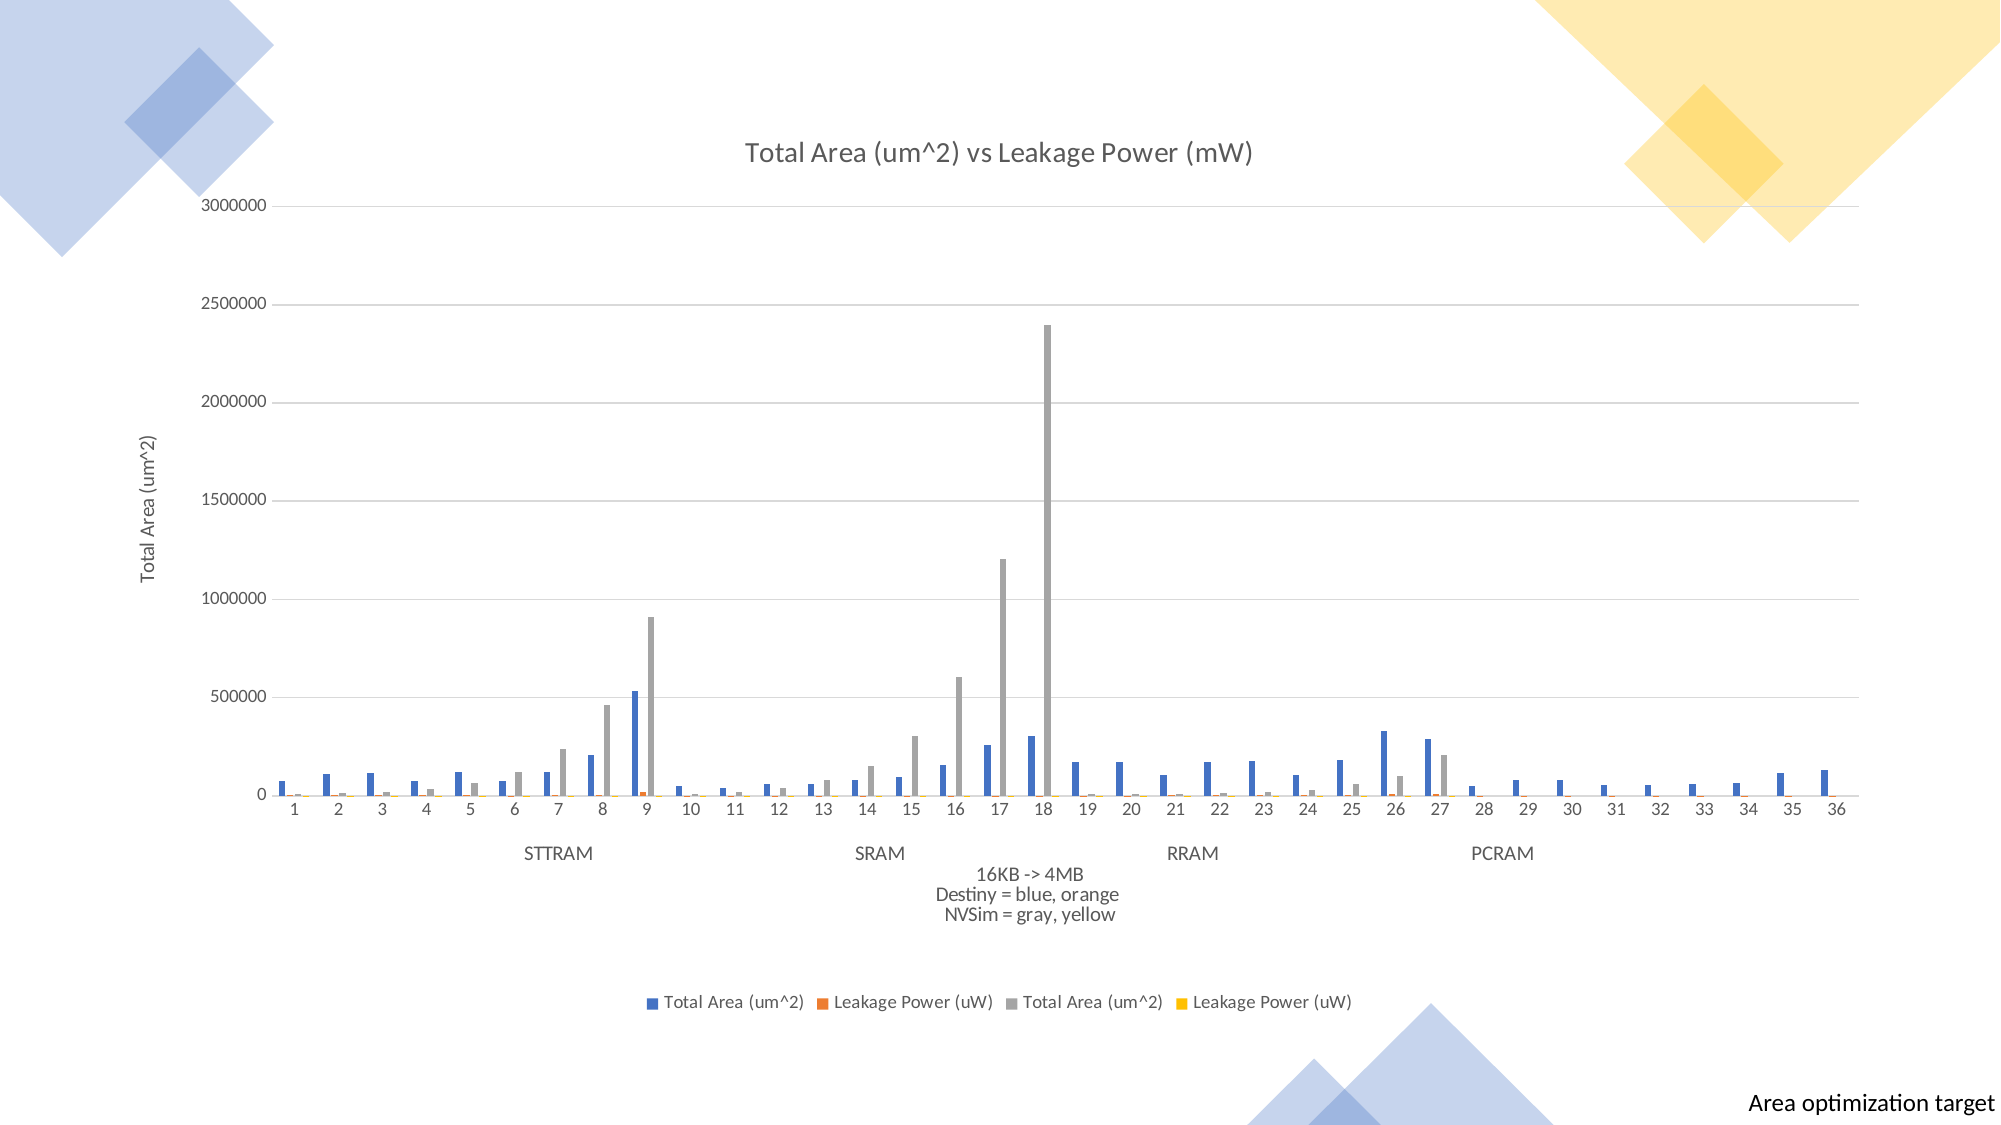

### Chart: Total Area (um^2) vs Leakage Power (mW)

| Category | Total Area (um^2) | Leakage Power (uW) | Total Area (um^2) | Leakage Power (uW) |
|---|---|---|---|---|

Area optimization target